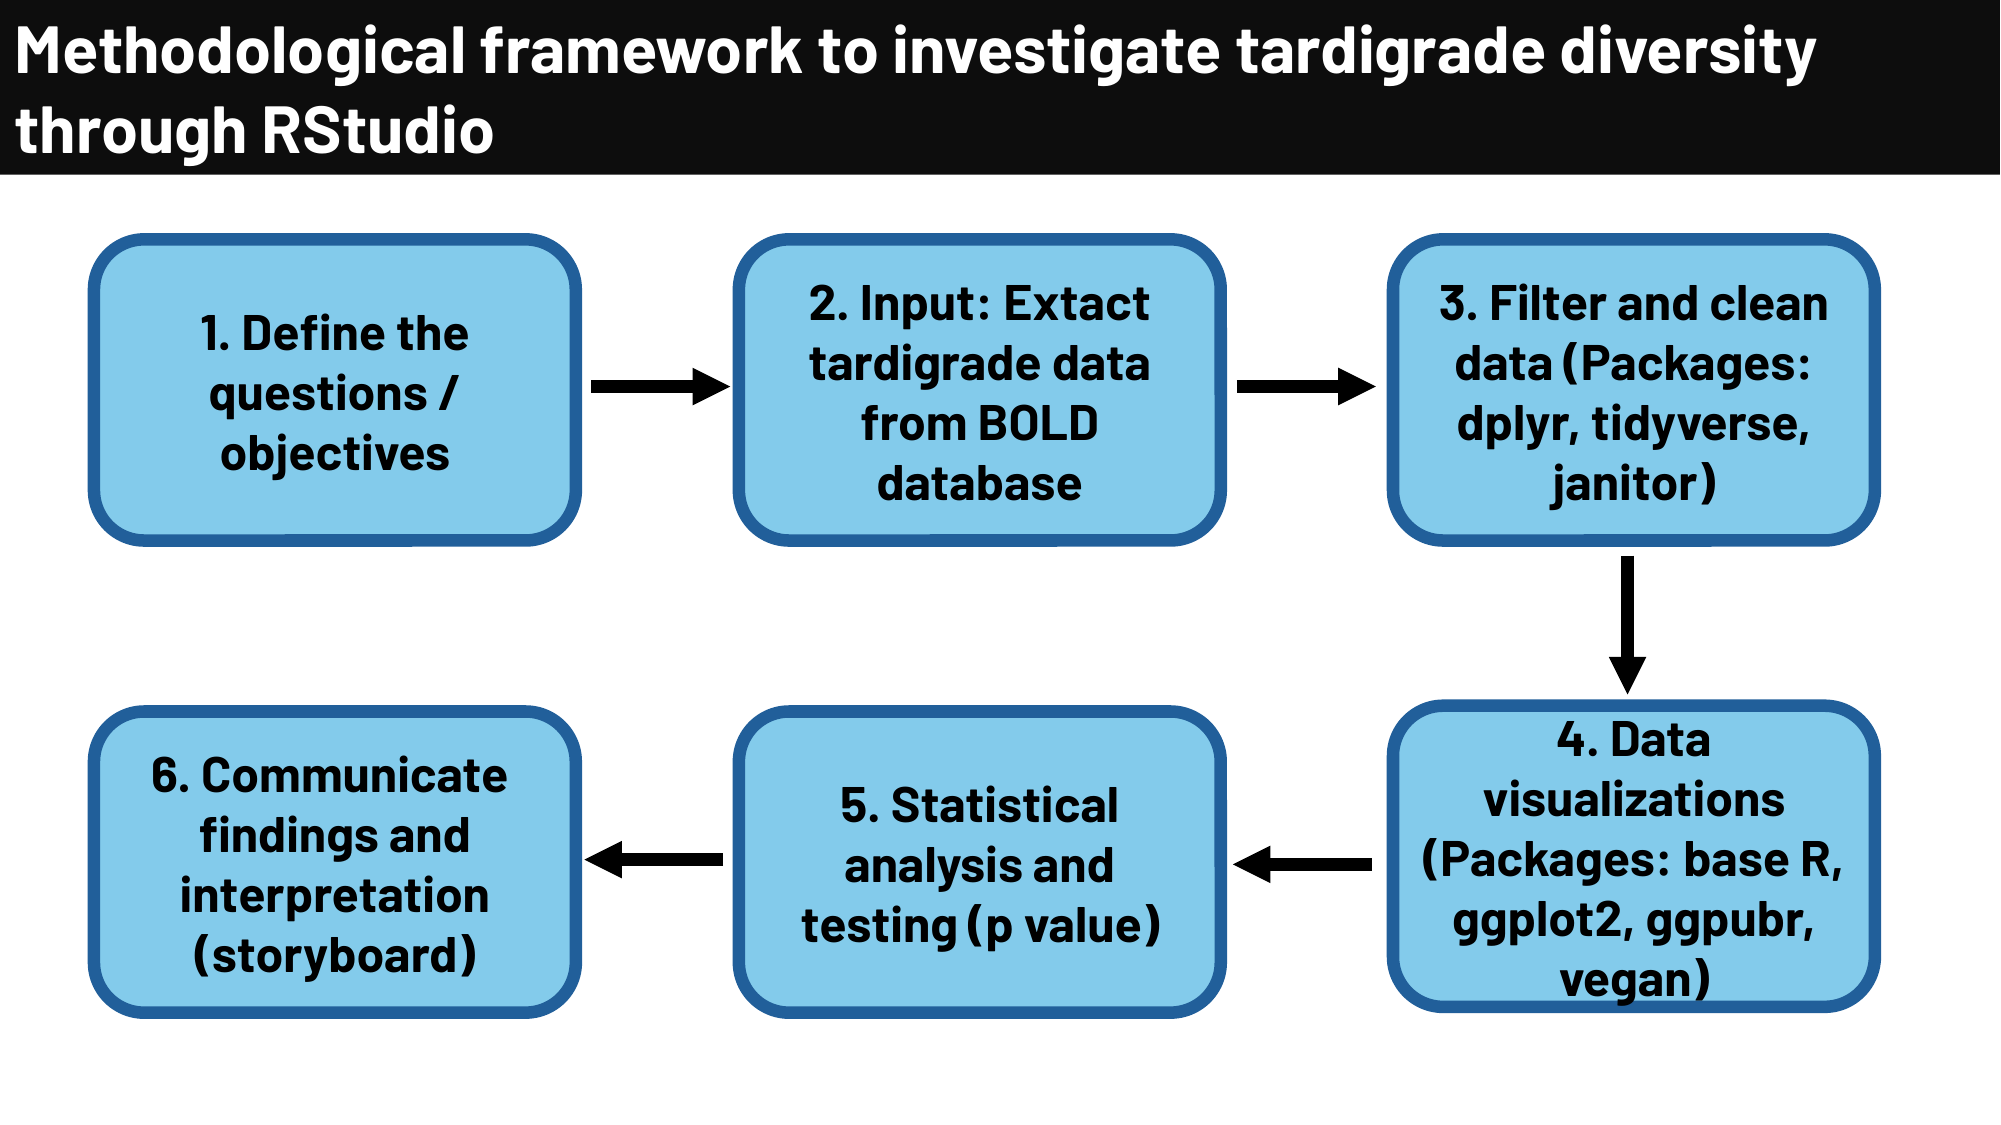

Methodological framework to investigate tardigrade diversity through RStudio
1. Define the questions / objectives
2. Input: Extact tardigrade data from BOLD database
3. Filter and clean data (Packages: dplyr, tidyverse, janitor)
4. Data visualizations (Packages: base R, ggplot2, ggpubr, vegan)
5. Statistical analysis and testing (p value)
6. Communicate  findings and interpretation (storyboard)